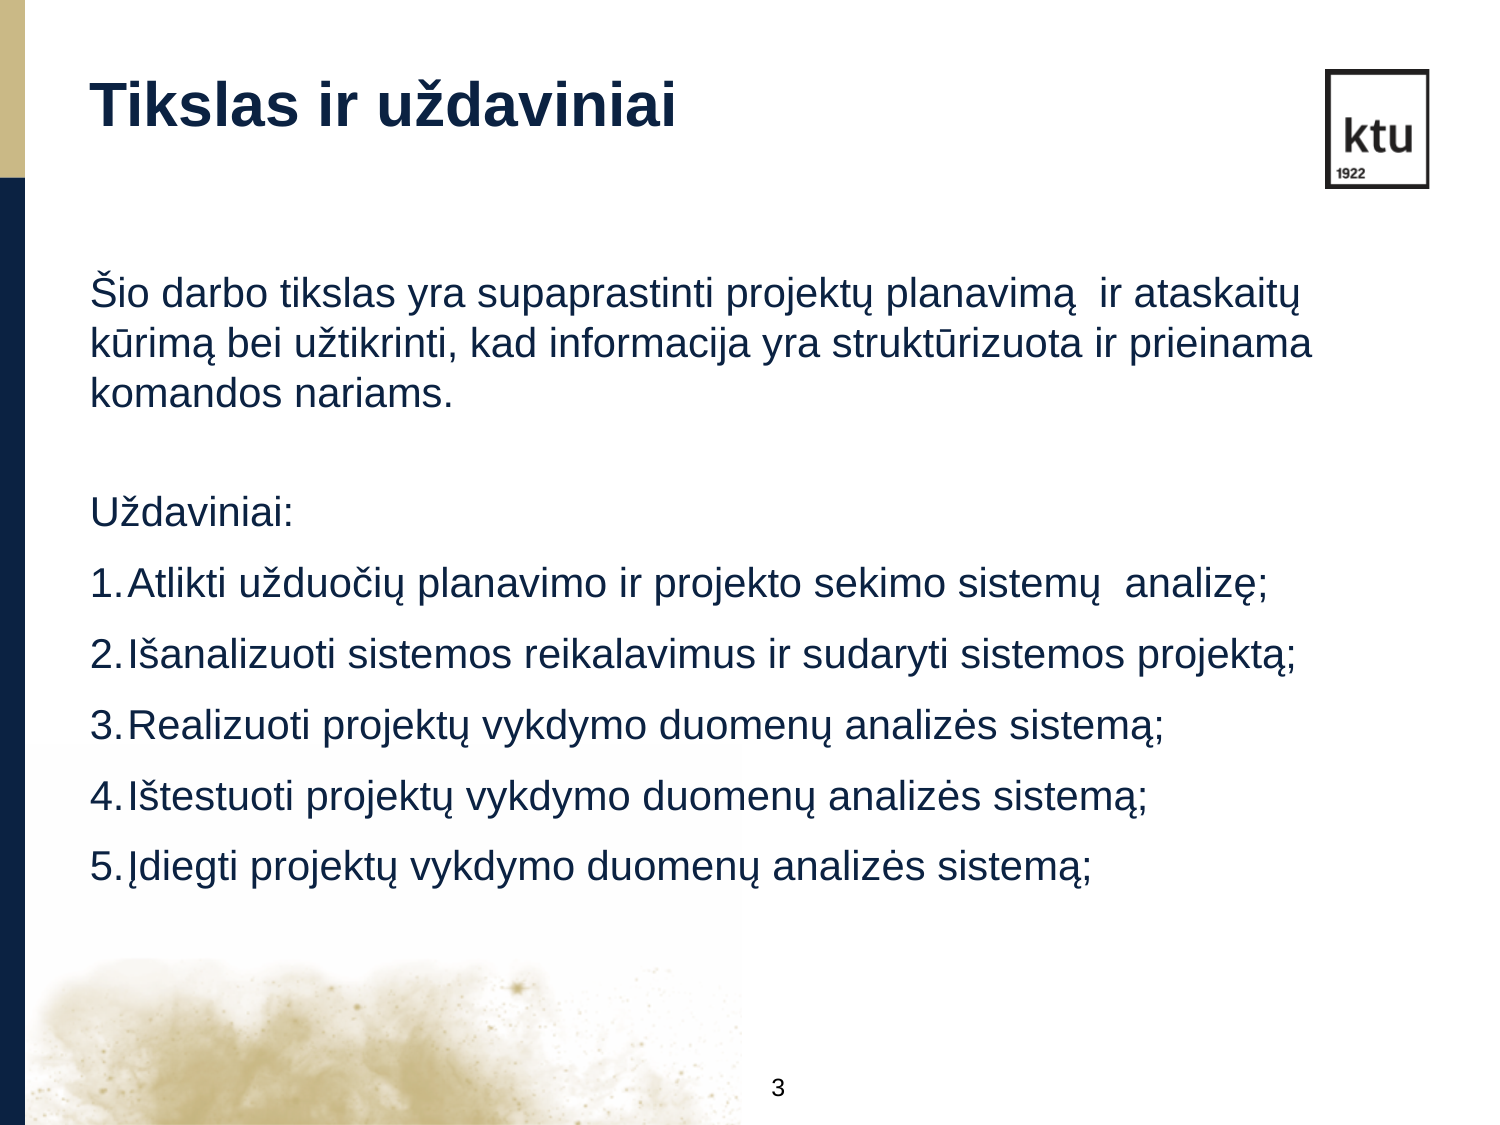

Tikslas ir uždaviniai
Šio darbo tikslas yra supaprastinti projektų planavimą  ir ataskaitų kūrimą bei užtikrinti, kad informacija yra struktūrizuota ir prieinama komandos nariams.

Uždaviniai:
Atlikti užduočių planavimo ir projekto sekimo sistemų  analizę;
Išanalizuoti sistemos reikalavimus ir sudaryti sistemos projektą;
Realizuoti projektų vykdymo duomenų analizės sistemą;
Ištestuoti projektų vykdymo duomenų analizės sistemą;
Įdiegti projektų vykdymo duomenų analizės sistemą;